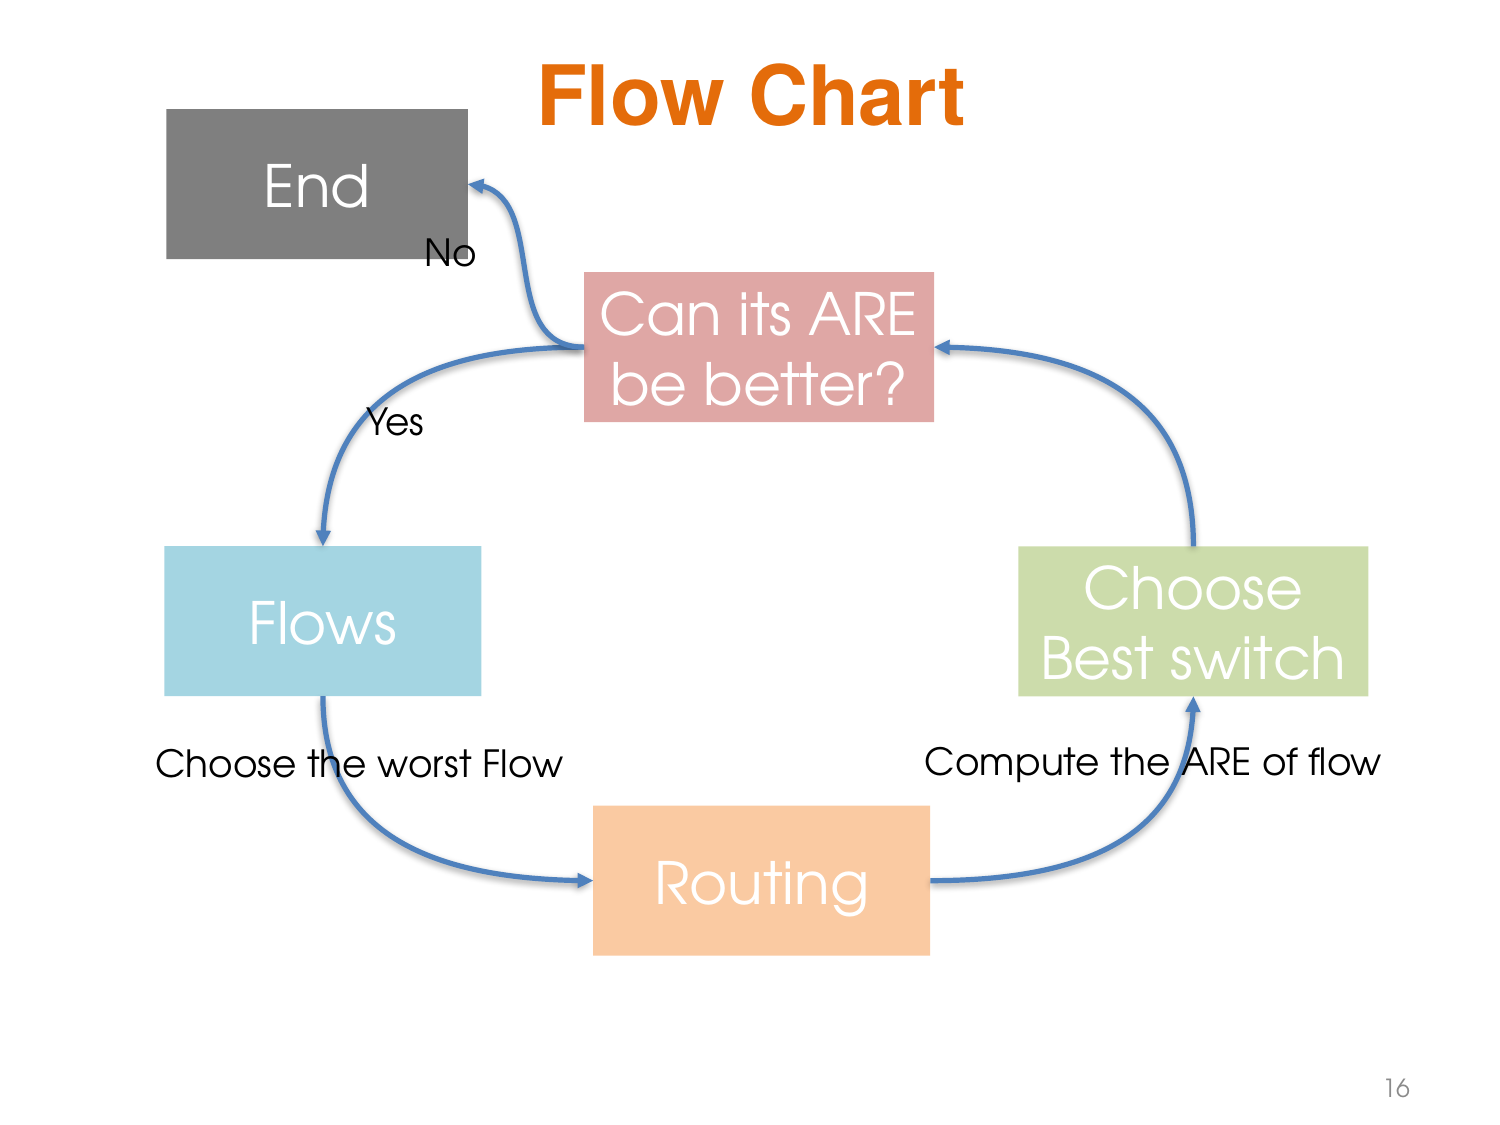

# Flow Chart
End

No
Can its ARE be better?
Yes
Flows
Choose
Best switch
Compute the ARE of flow
Choose the worst Flow
Routing
16